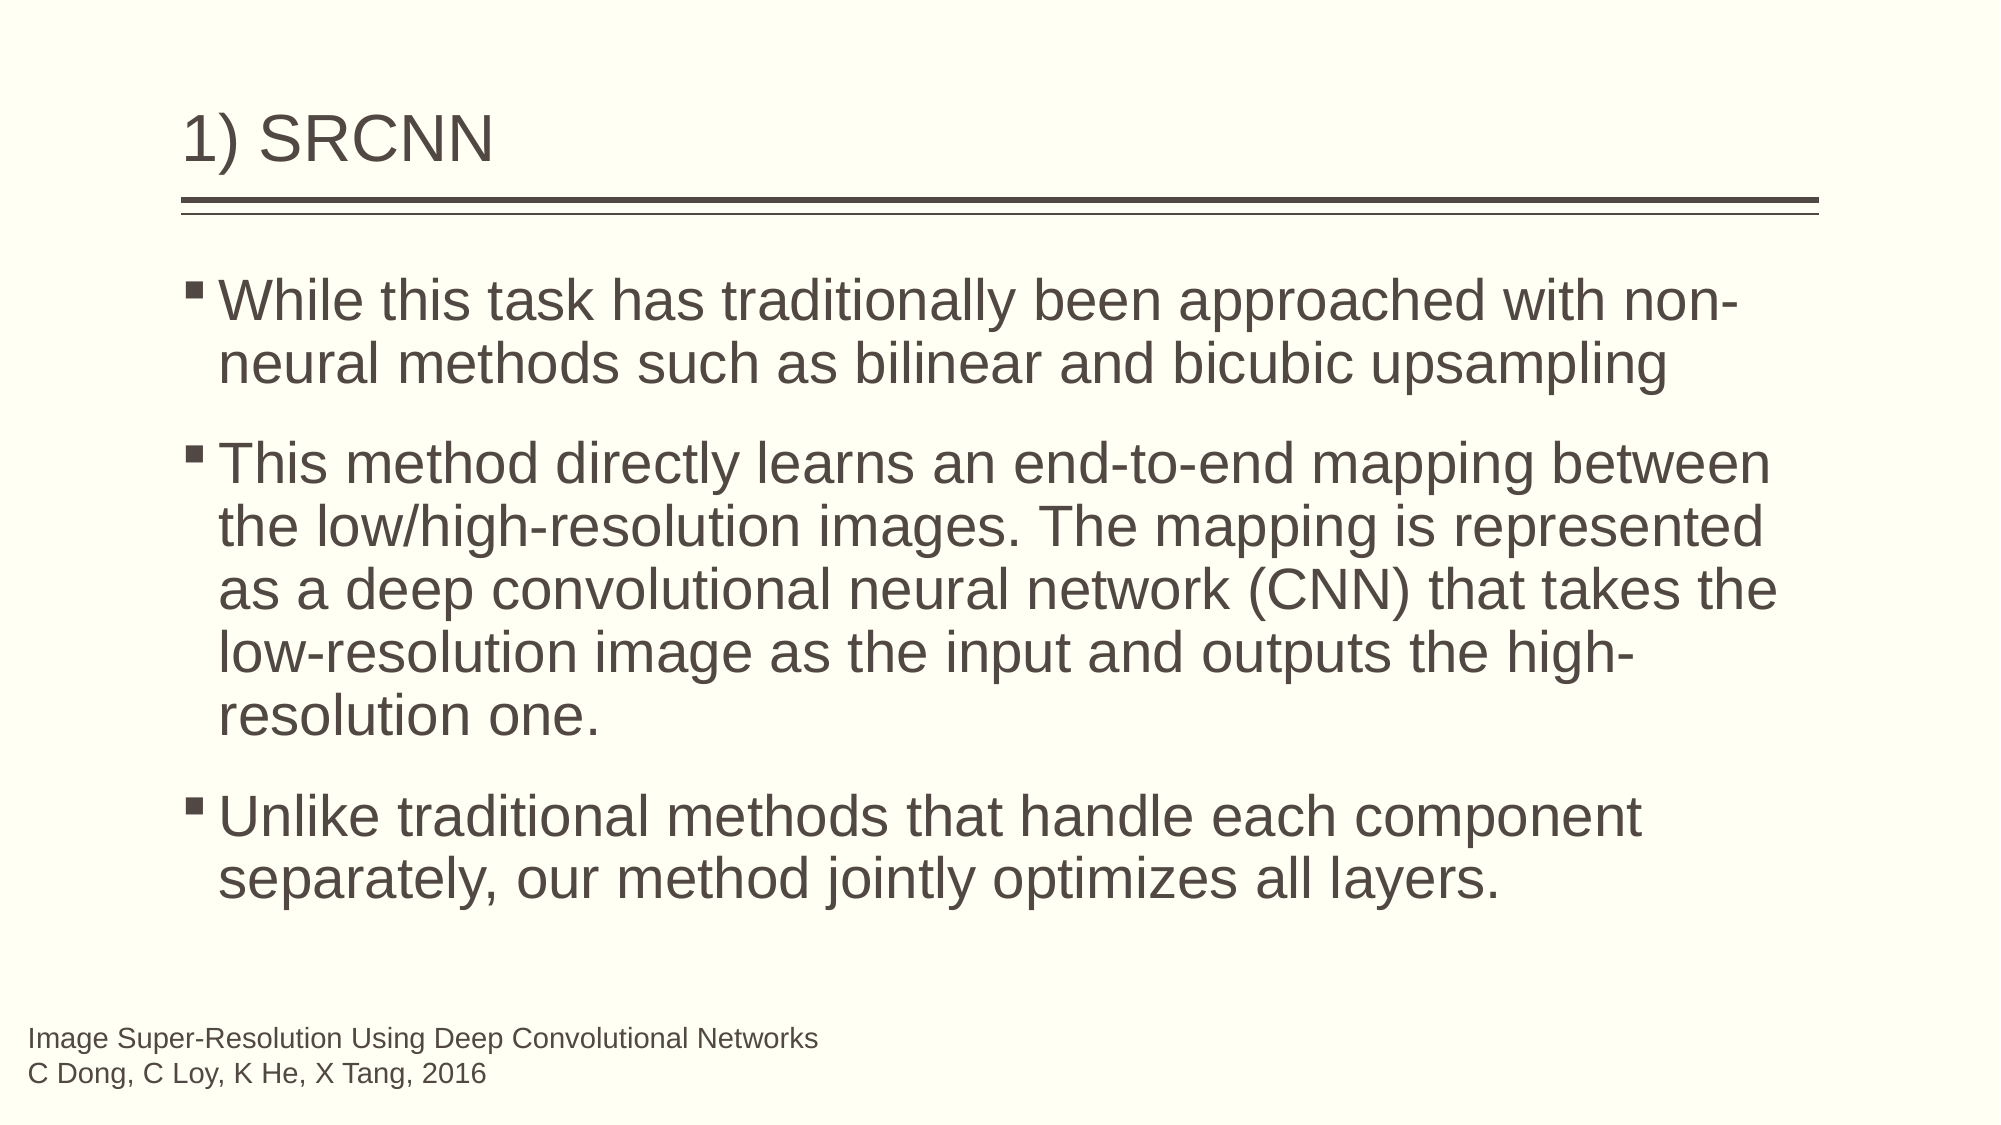

# 1) SRCNN
While this task has traditionally been approached with non-neural methods such as bilinear and bicubic upsampling
This method directly learns an end-to-end mapping between the low/high-resolution images. The mapping is represented as a deep convolutional neural network (CNN) that takes the low-resolution image as the input and outputs the high-resolution one.
Unlike traditional methods that handle each component separately, our method jointly optimizes all layers.
Image Super-Resolution Using Deep Convolutional Networks
C Dong, C Loy, K He, X Tang, 2016